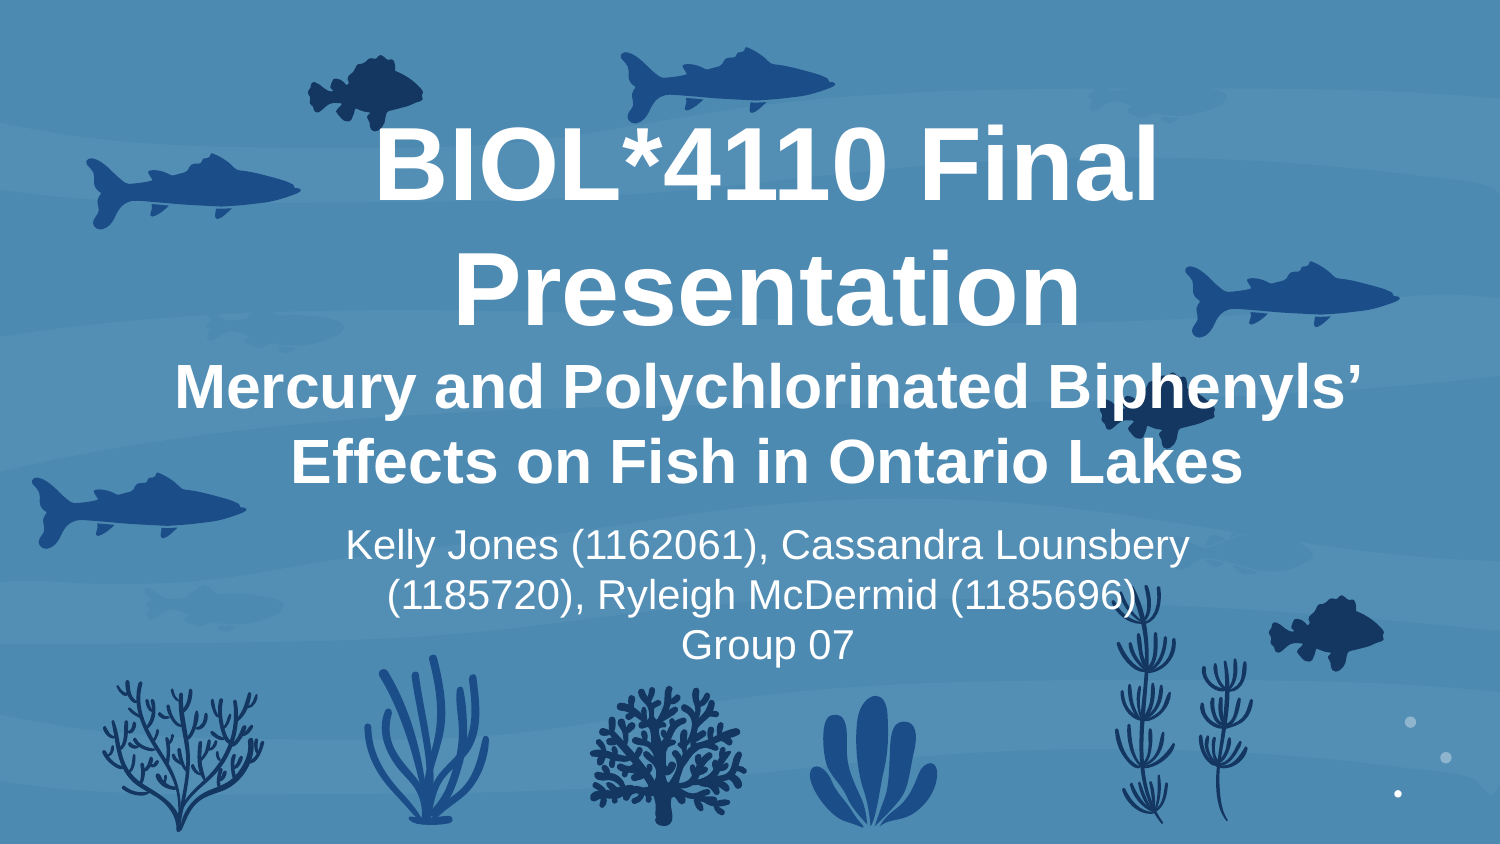

BIOL*4110 Final Presentation
Mercury and Polychlorinated Biphenyls’ Effects on Fish in Ontario Lakes

Kelly Jones (1162061), Cassandra Lounsbery (1185720), Ryleigh McDermid (1185696)
Group 07